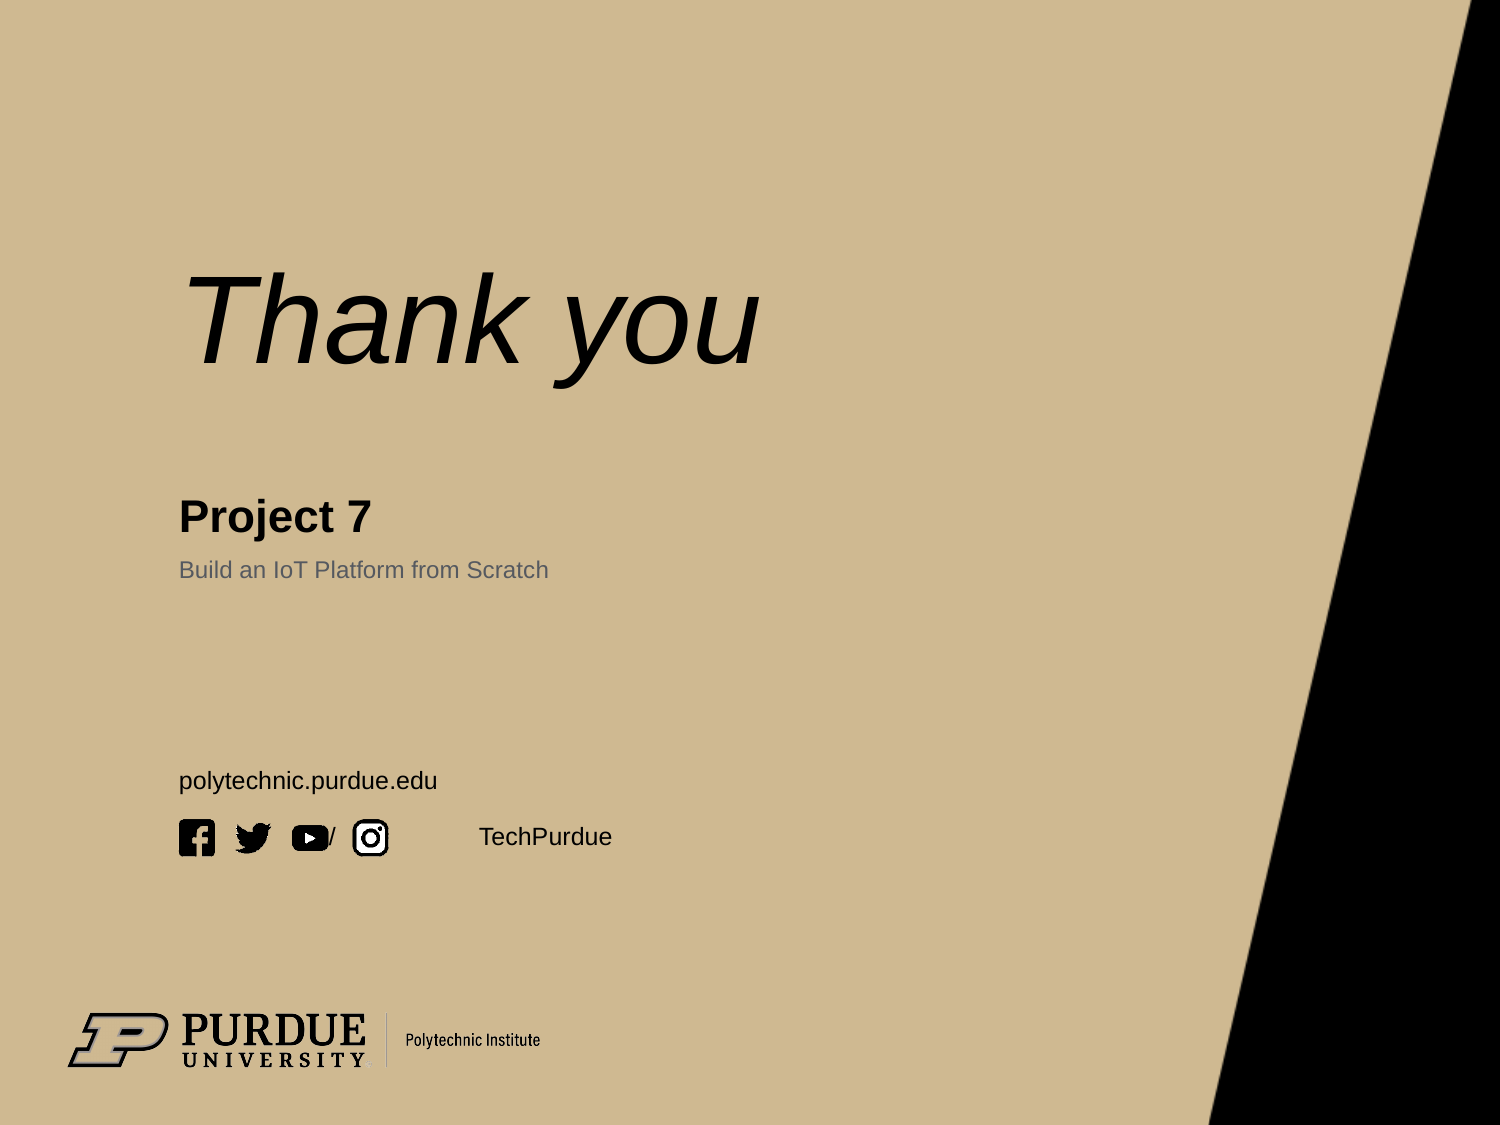

# Thank you
Project 7
Build an IoT Platform from Scratch
22